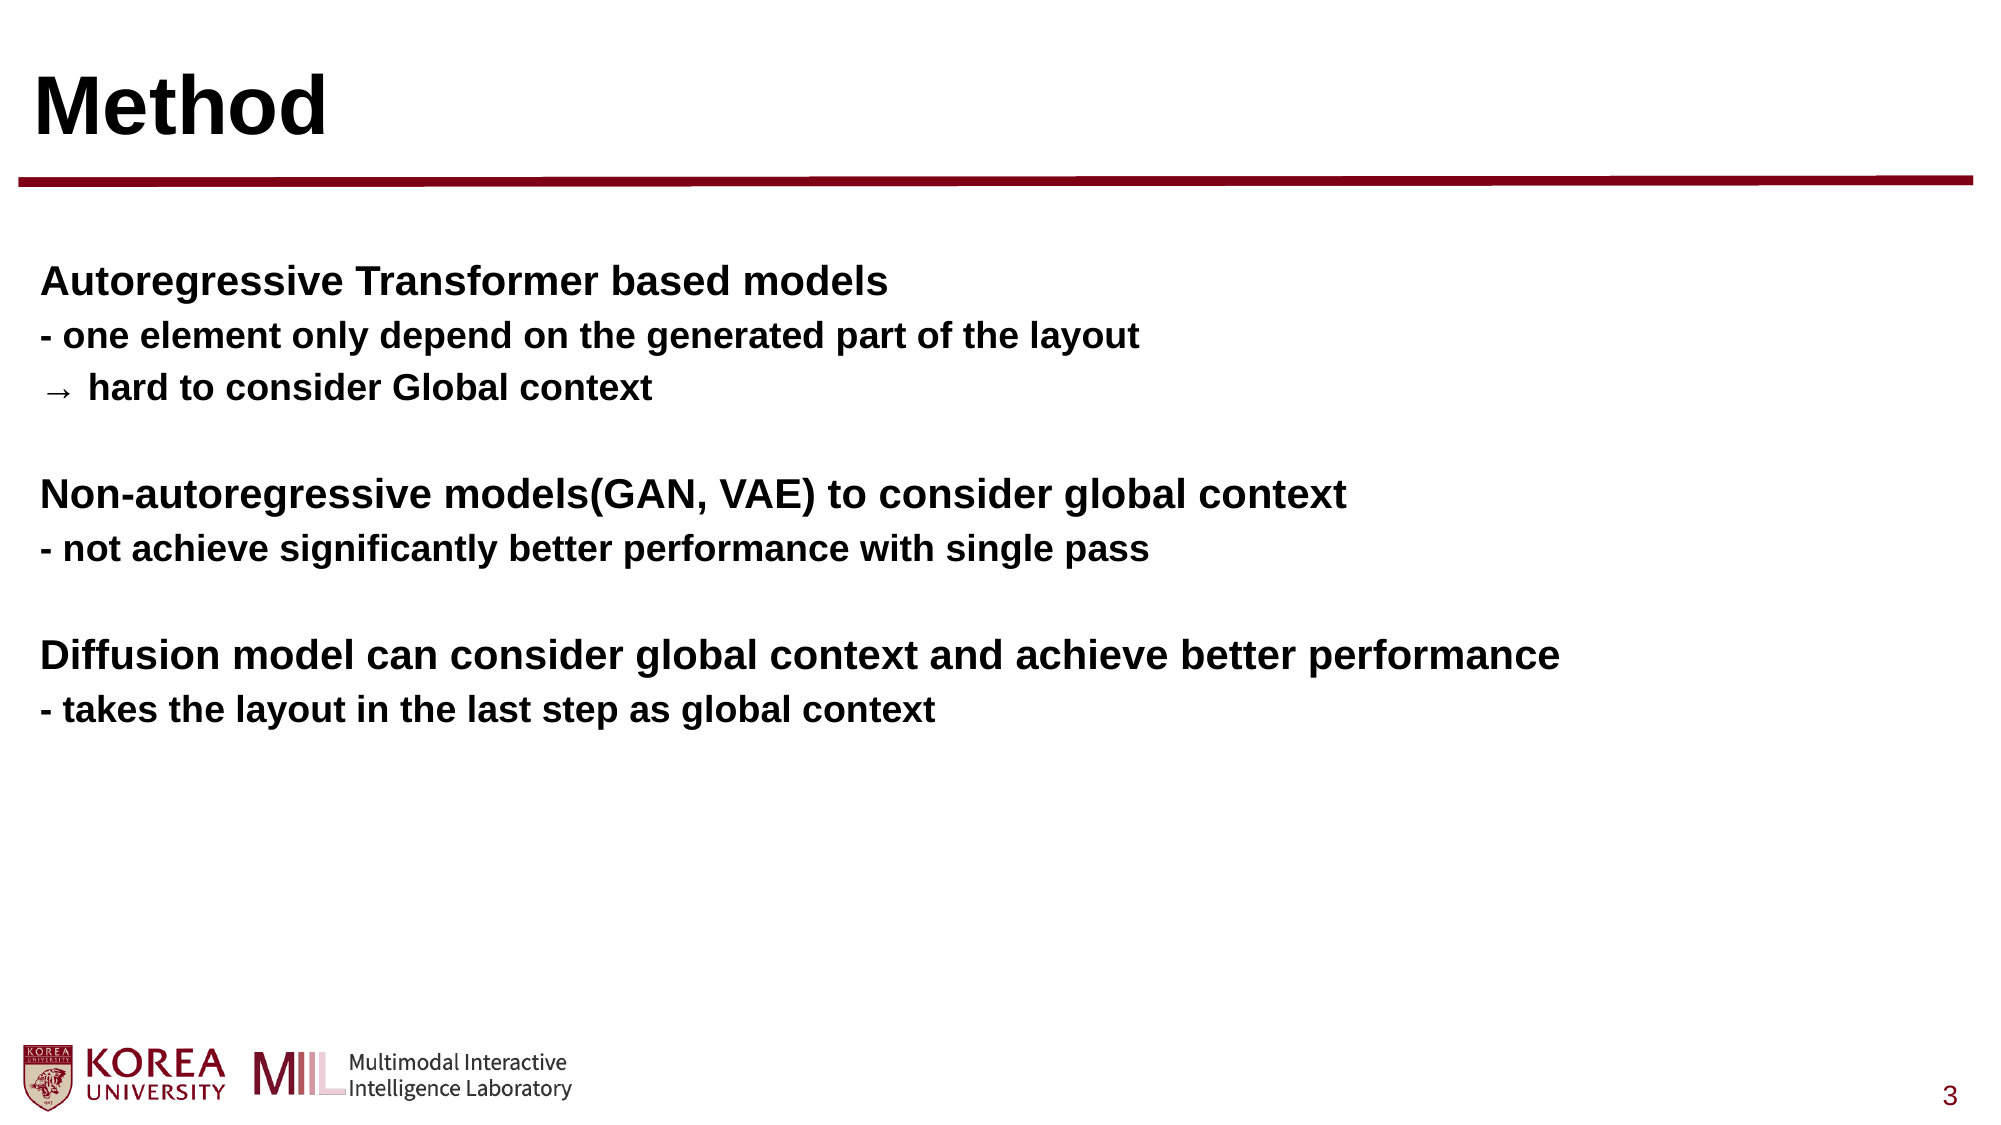

# Method
Autoregressive Transformer based models
- one element only depend on the generated part of the layout
→ hard to consider Global context

Non-autoregressive models(GAN, VAE) to consider global context
- not achieve significantly better performance with single pass

Diffusion model can consider global context and achieve better performance
- takes the layout in the last step as global context
3